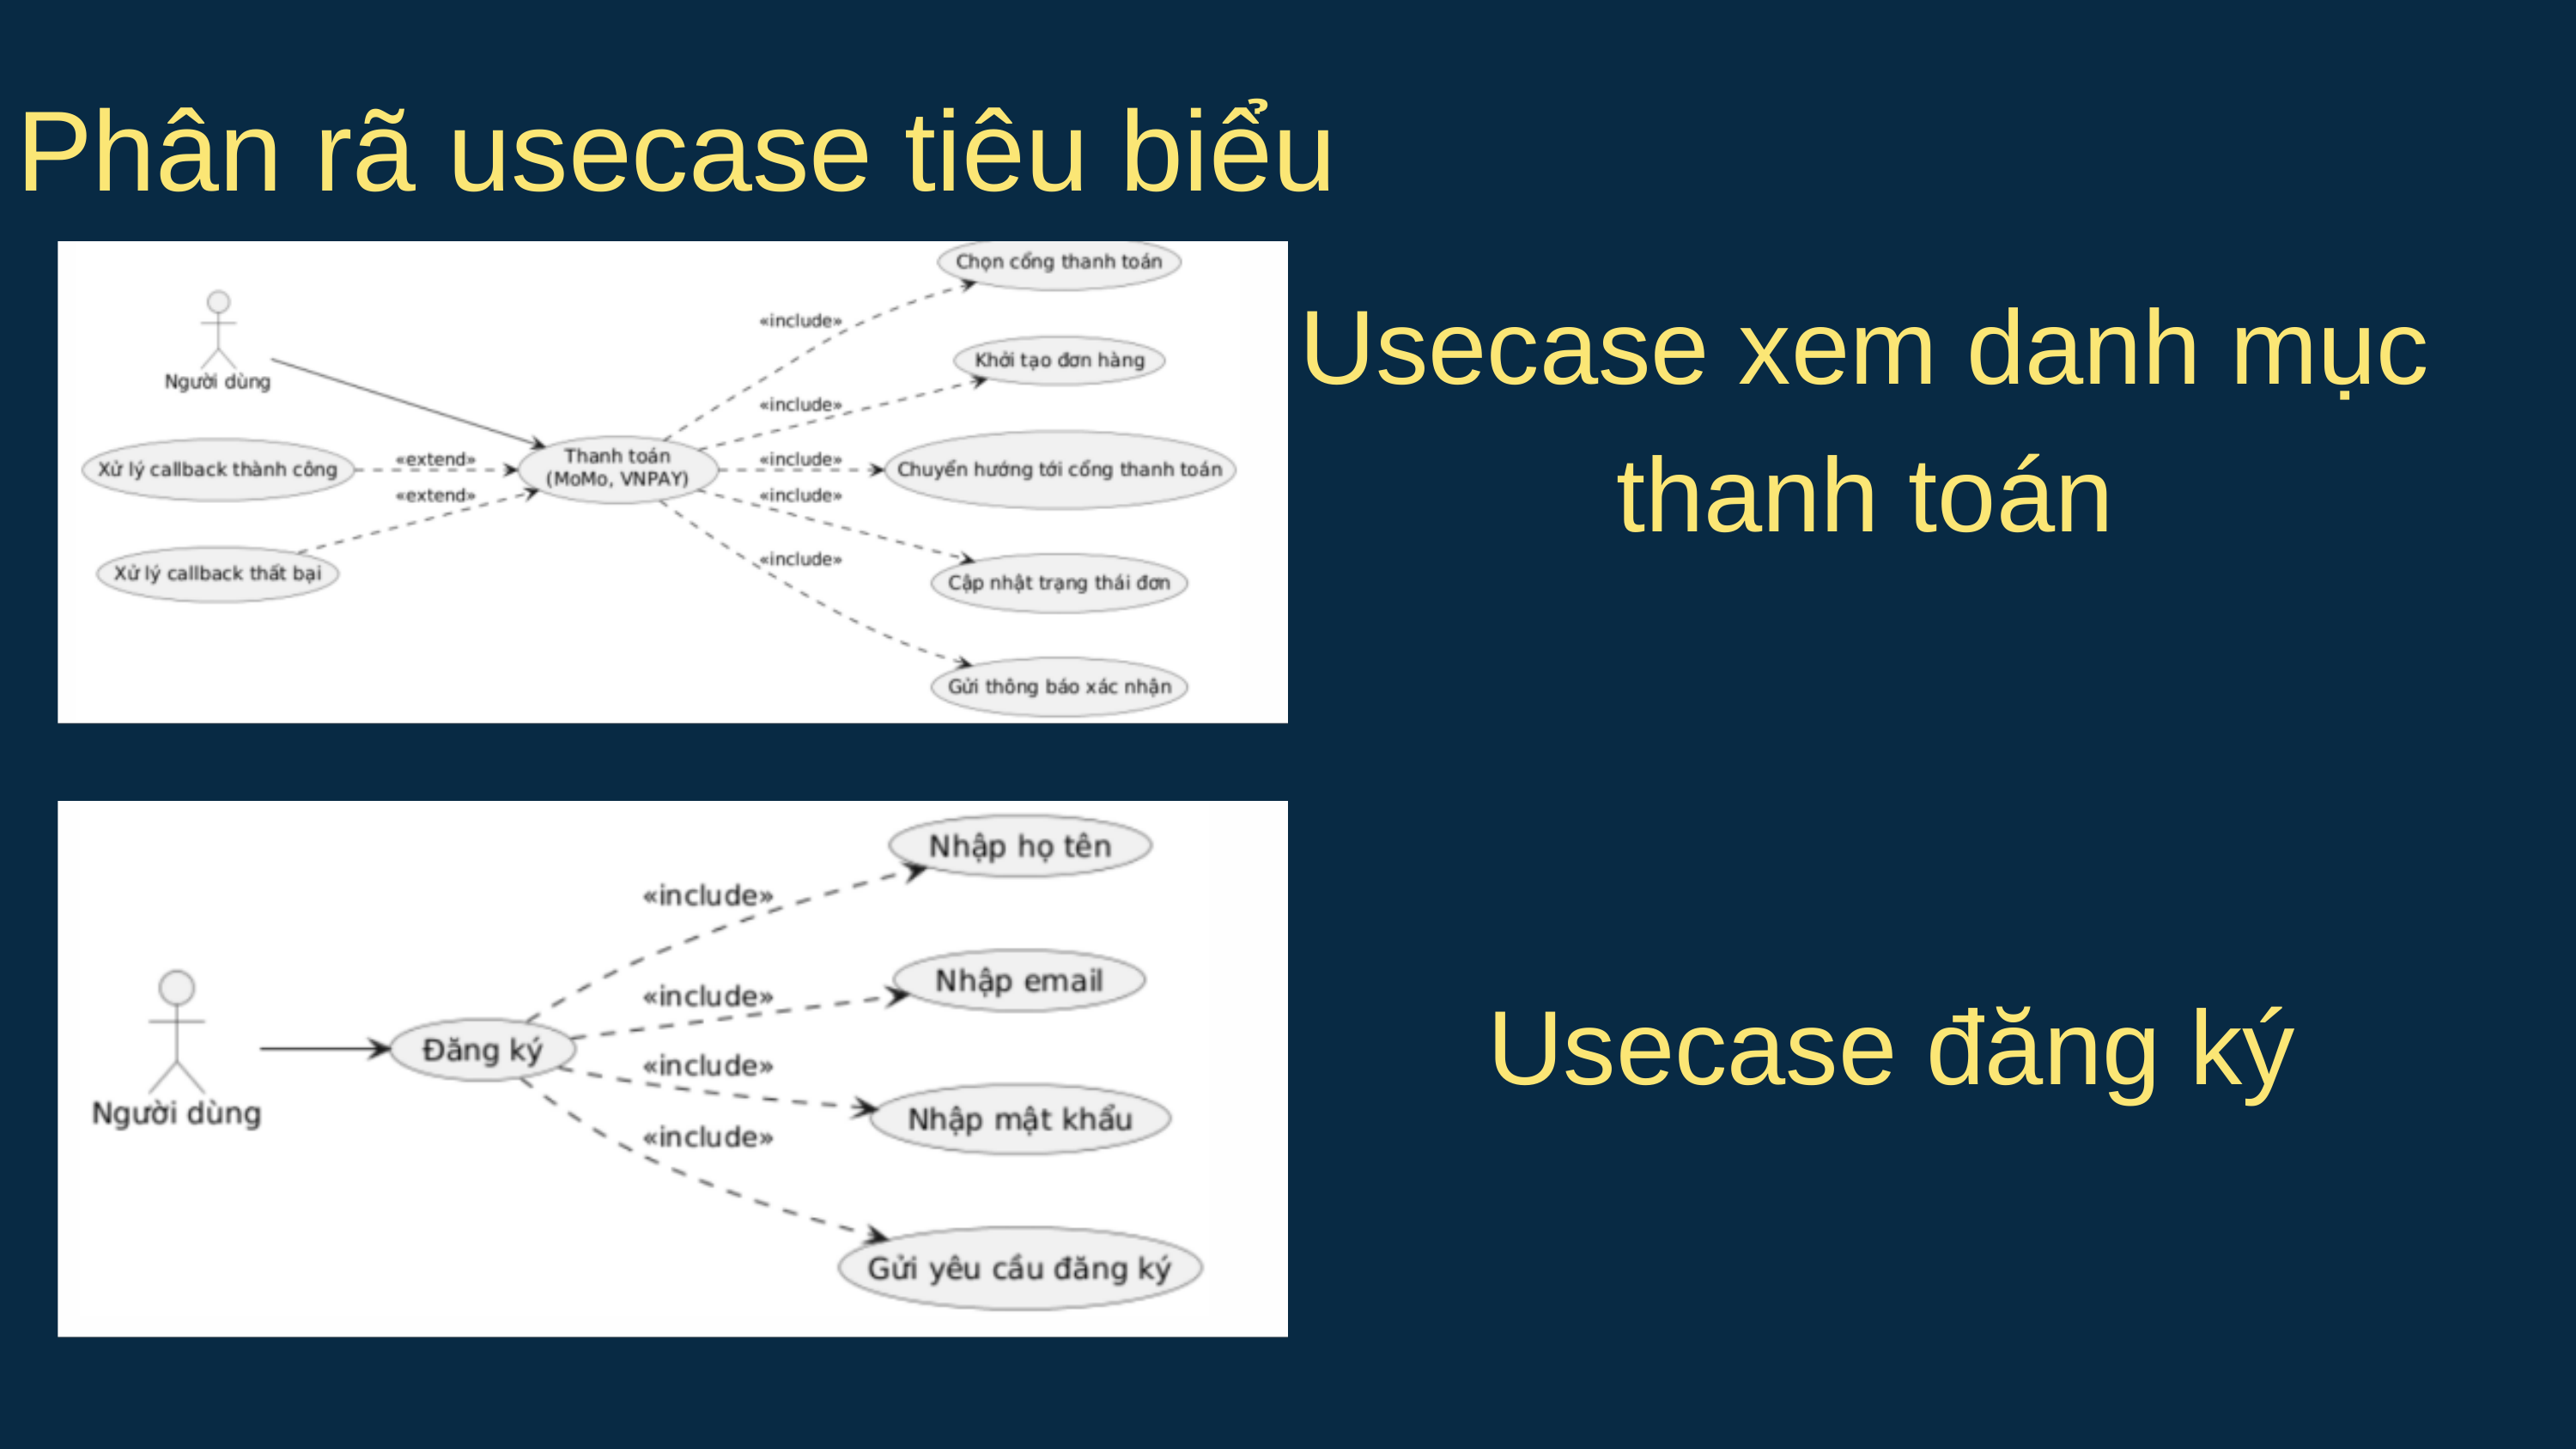

Phân rã usecase tiêu biểu

Usecase xem danh mục thanh toán

Usecase đăng ký